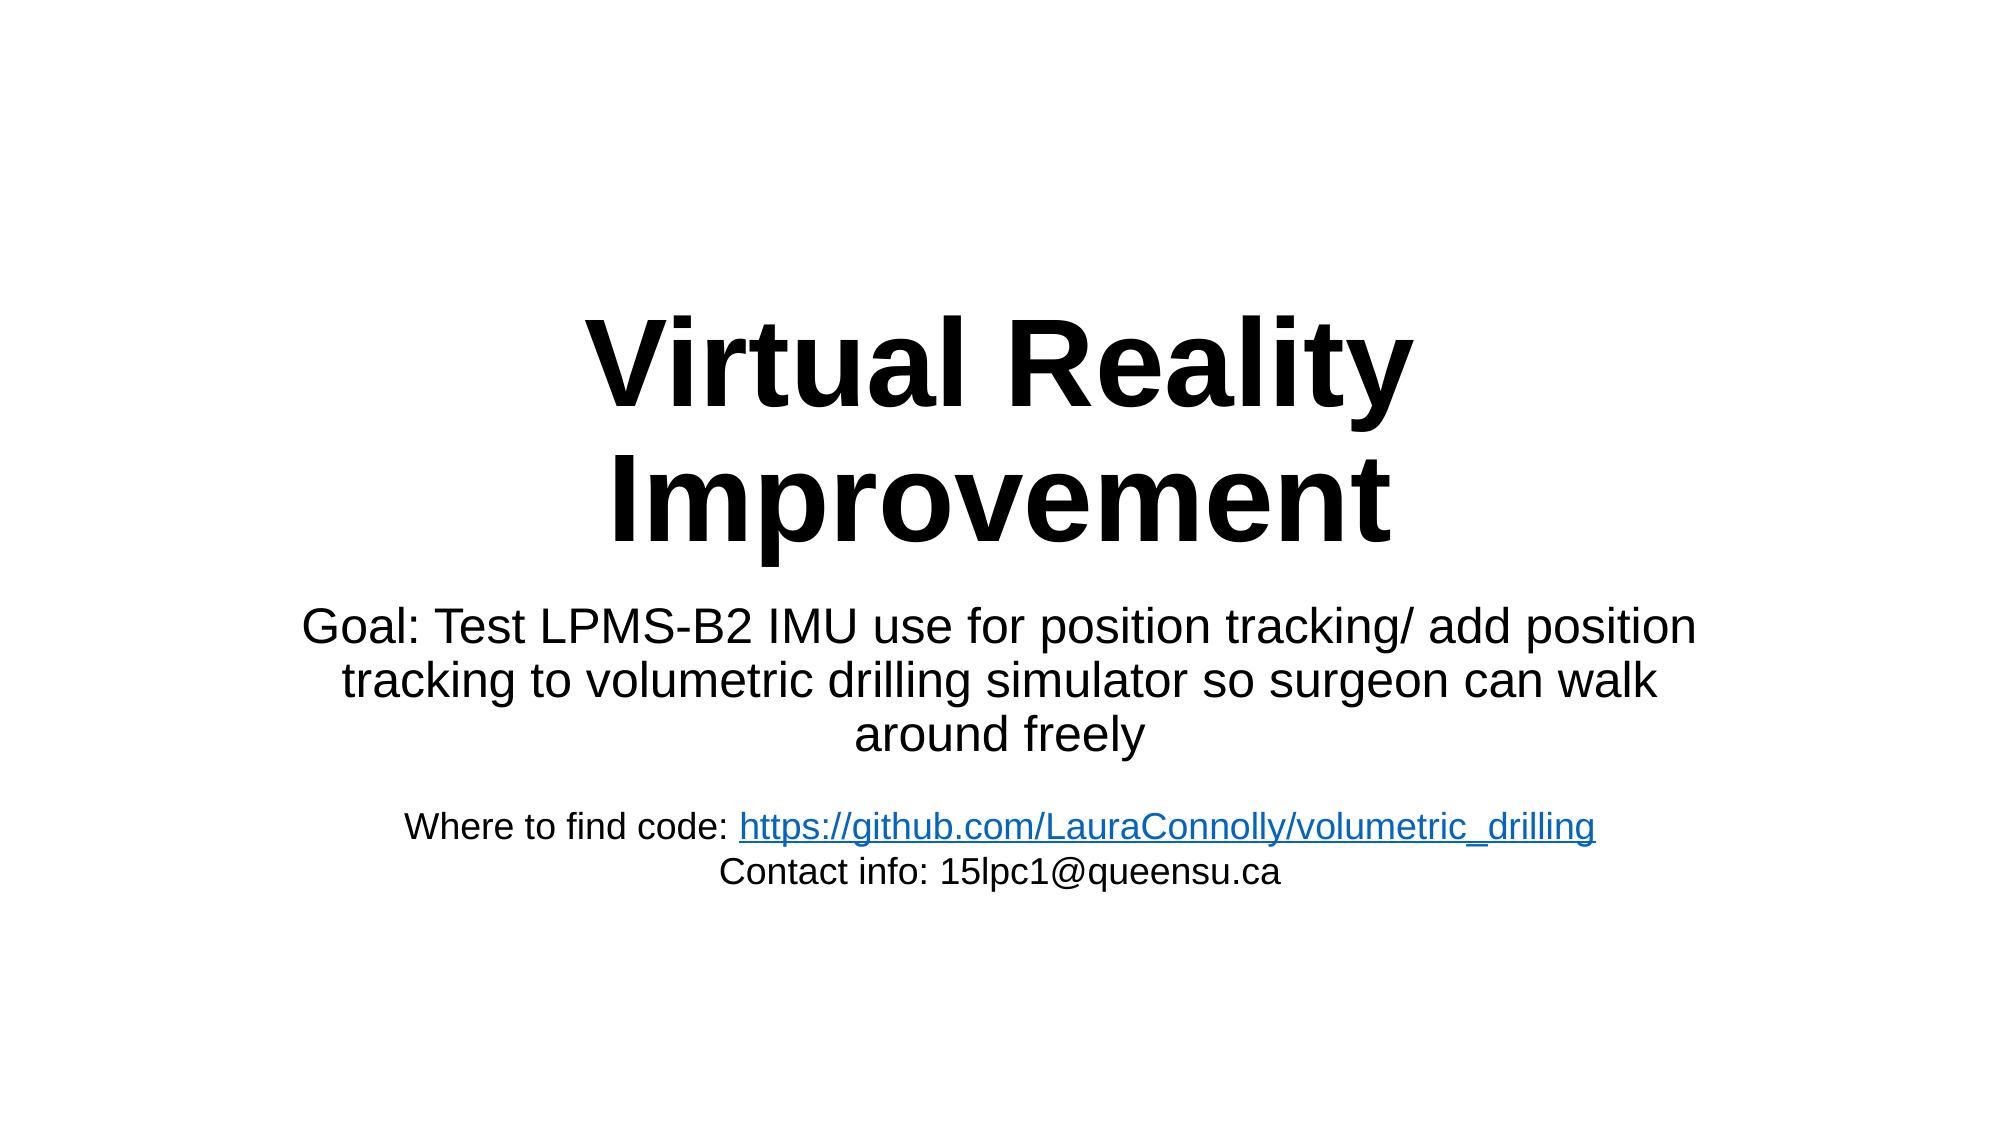

# Virtual Reality Improvement
Goal: Test LPMS-B2 IMU use for position tracking/ add position tracking to volumetric drilling simulator so surgeon can walk around freely
Where to find code: https://github.com/LauraConnolly/volumetric_drilling
Contact info: 15lpc1@queensu.ca